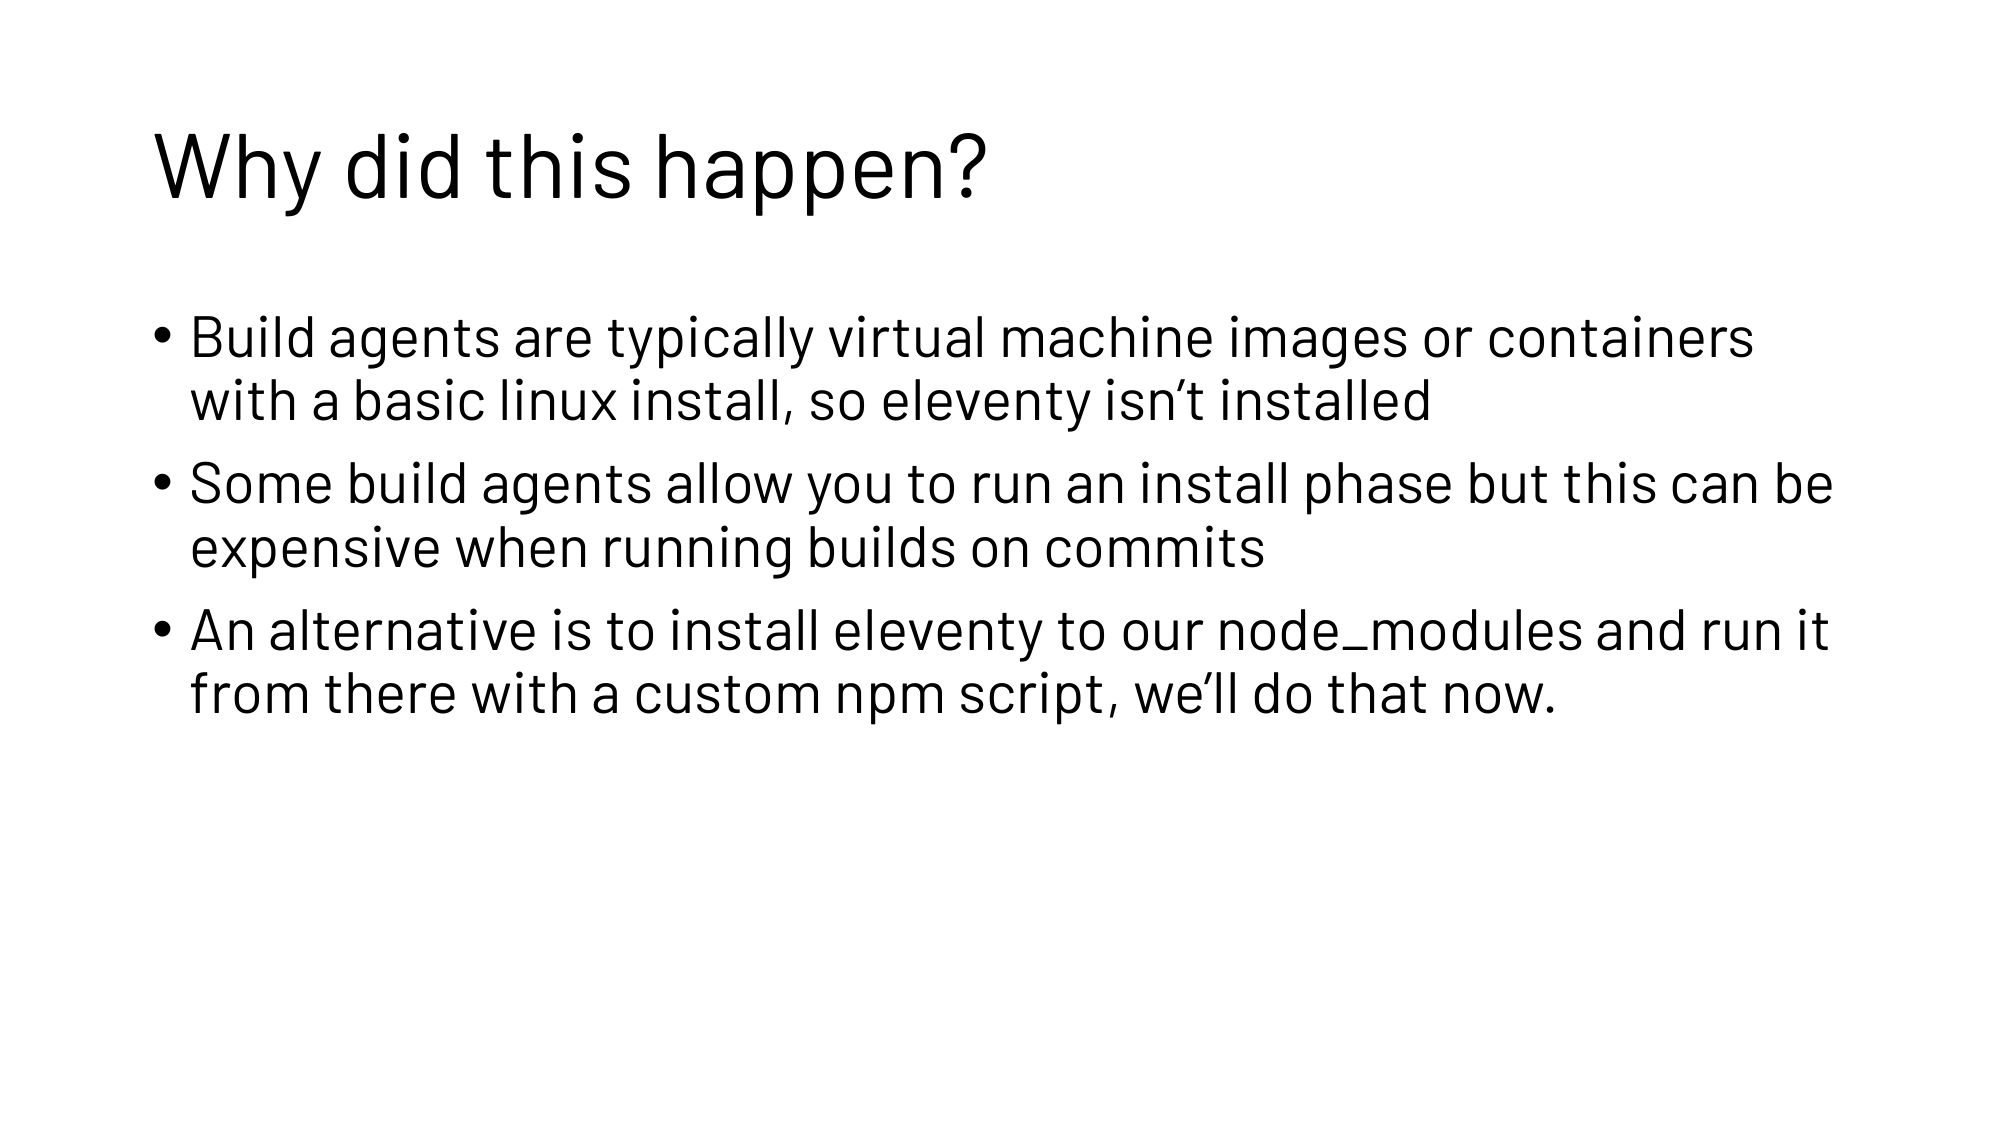

# Why did this happen?
Build agents are typically virtual machine images or containers with a basic linux install, so eleventy isn’t installed
Some build agents allow you to run an install phase but this can be expensive when running builds on commits
An alternative is to install eleventy to our node_modules and run it from there with a custom npm script, we’ll do that now.